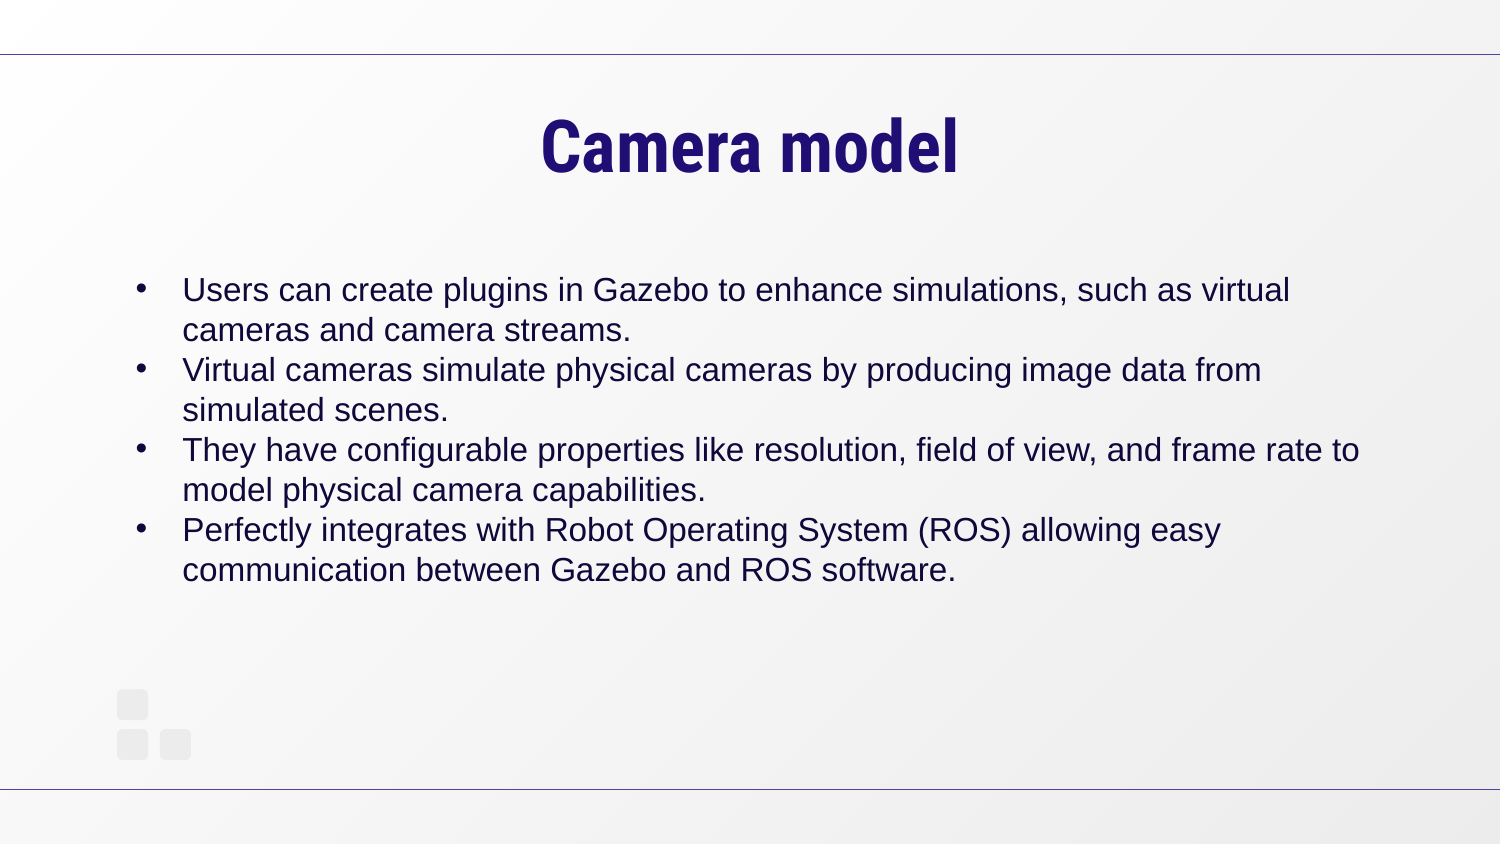

Camera model
Users can create plugins in Gazebo to enhance simulations, such as virtual cameras and camera streams.
Virtual cameras simulate physical cameras by producing image data from simulated scenes.
They have configurable properties like resolution, field of view, and frame rate to model physical camera capabilities.
Perfectly integrates with Robot Operating System (ROS) allowing easy communication between Gazebo and ROS software.